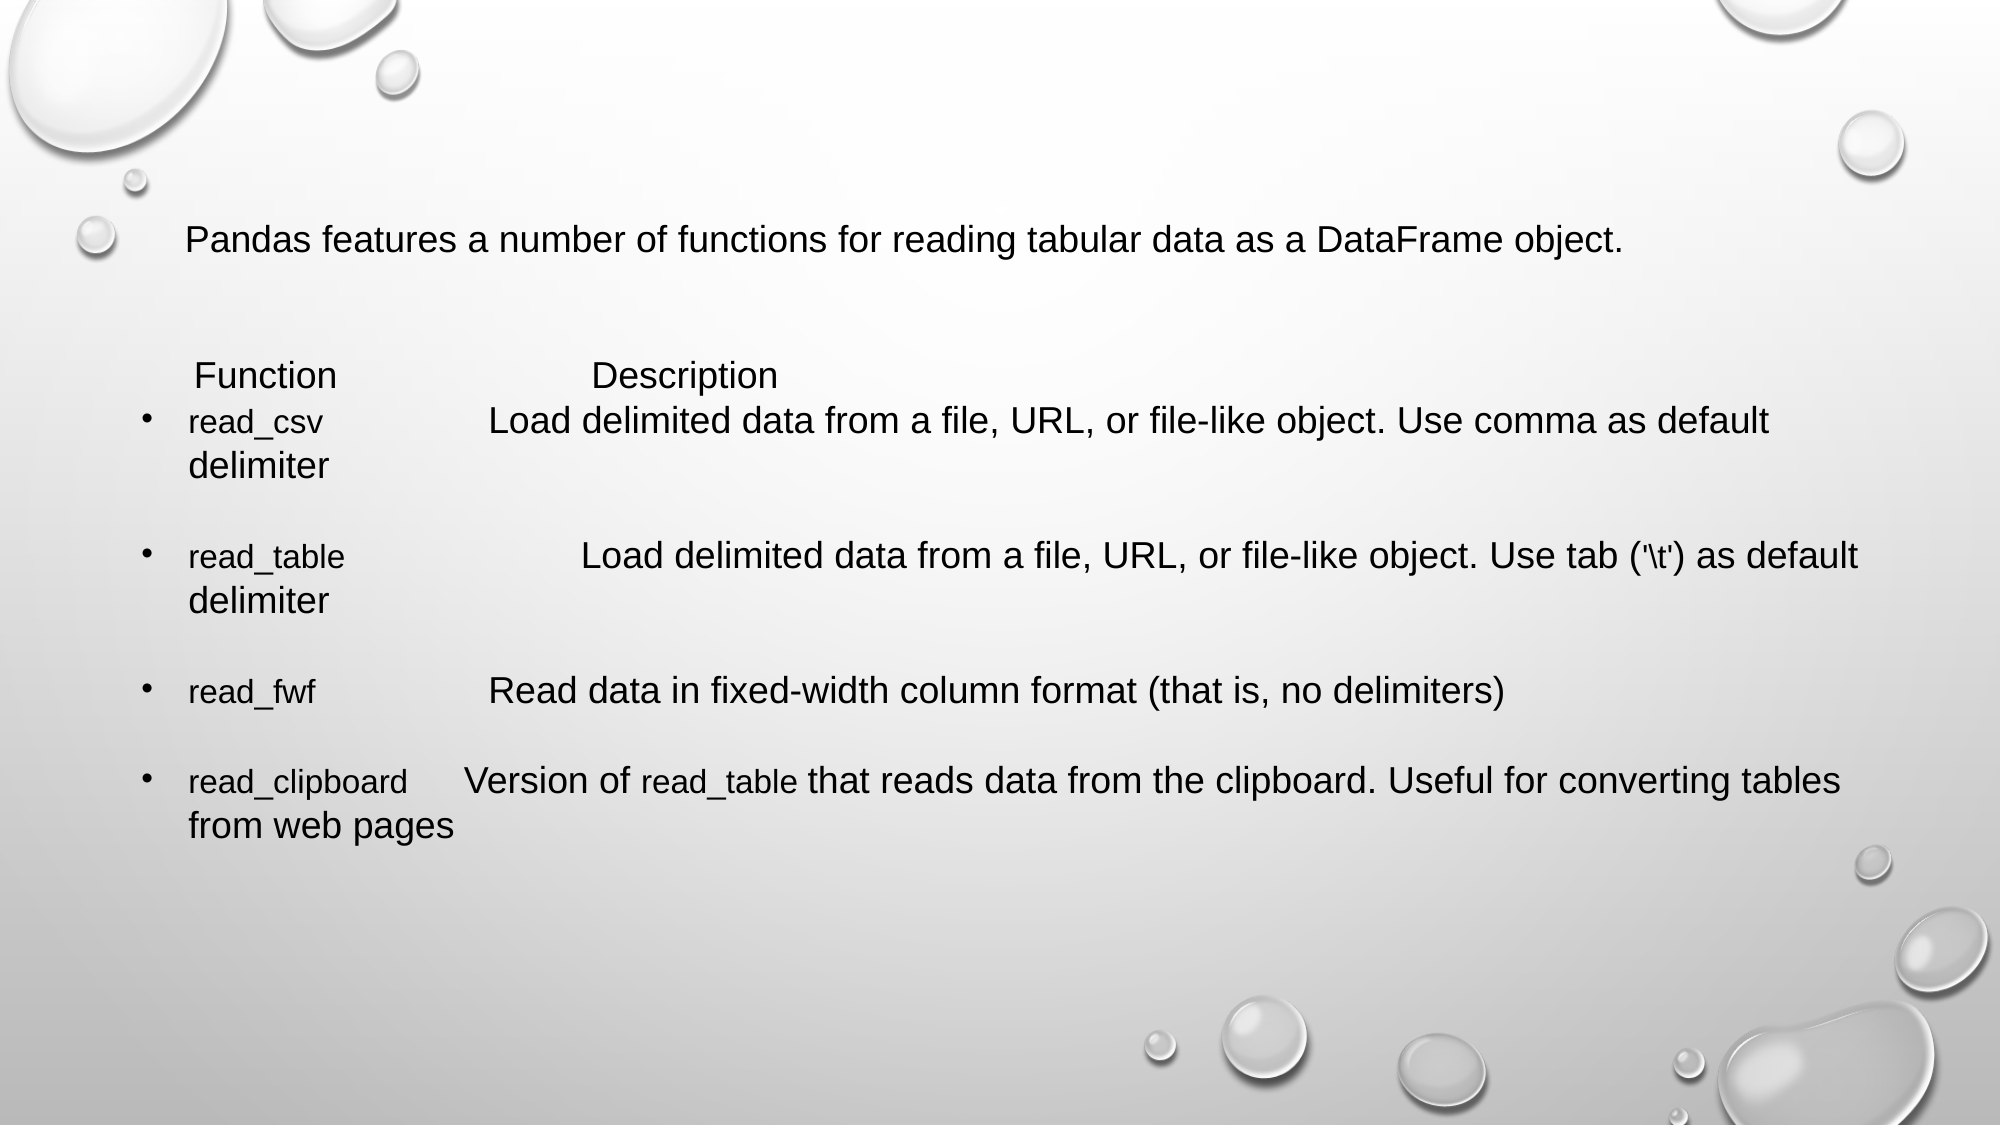

Pandas features a number of functions for reading tabular data as a DataFrame object.
     Function 		Description
read_csv 		Load delimited data from a file, URL, or file-like object. Use comma as default delimiter

read_table 	          Load delimited data from a file, URL, or file-like object. Use tab ('\t') as default delimiter

read_fwf 		Read data in fixed-width column format (that is, no delimiters)

read_clipboard      Version of read_table that reads data from the clipboard. Useful for converting tables from web pages